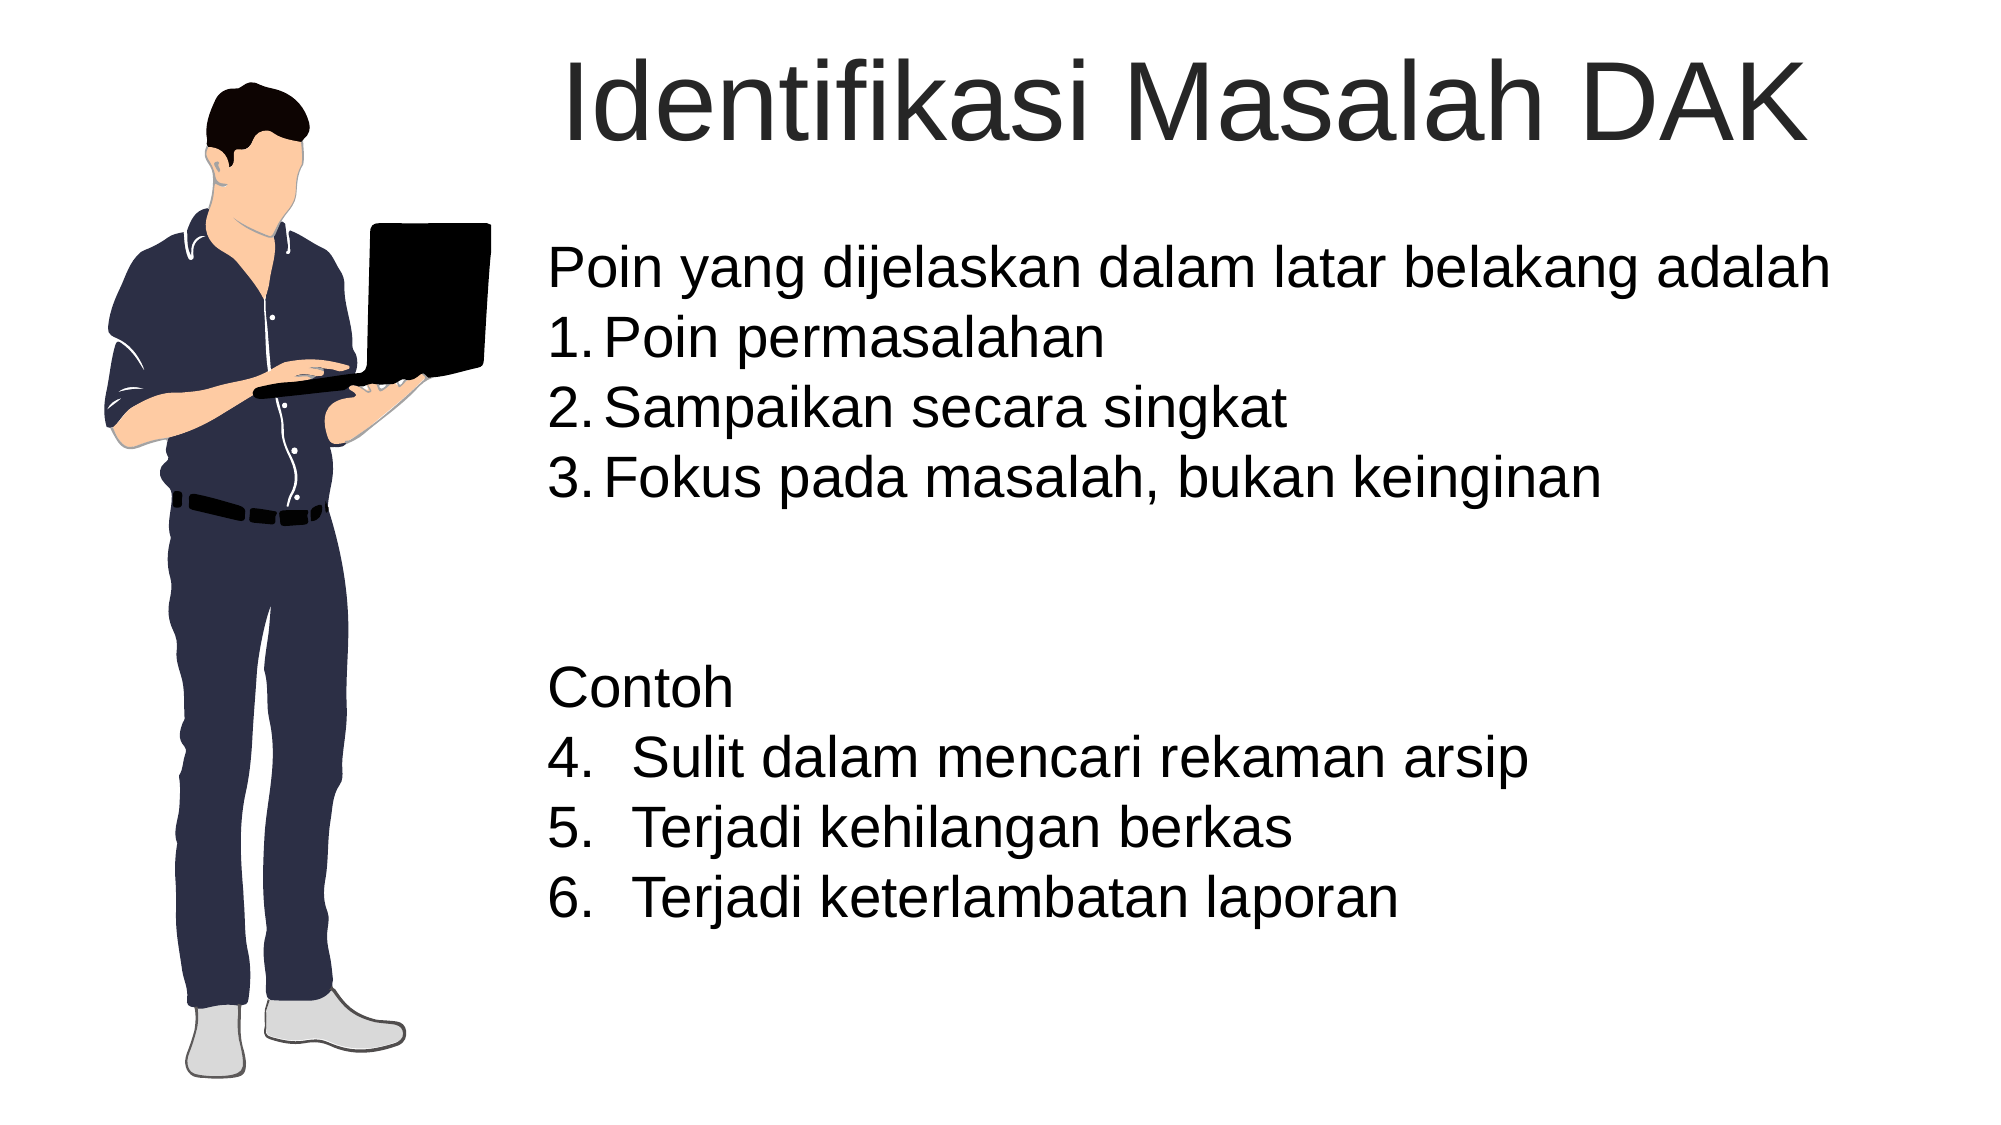

Identifikasi Masalah DAK

Poin yang dijelaskan dalam latar belakang adalah
Poin permasalahan
Sampaikan secara singkat
Fokus pada masalah, bukan keinginan

Contoh
Sulit dalam mencari rekaman arsip
Terjadi kehilangan berkas
Terjadi keterlambatan laporan